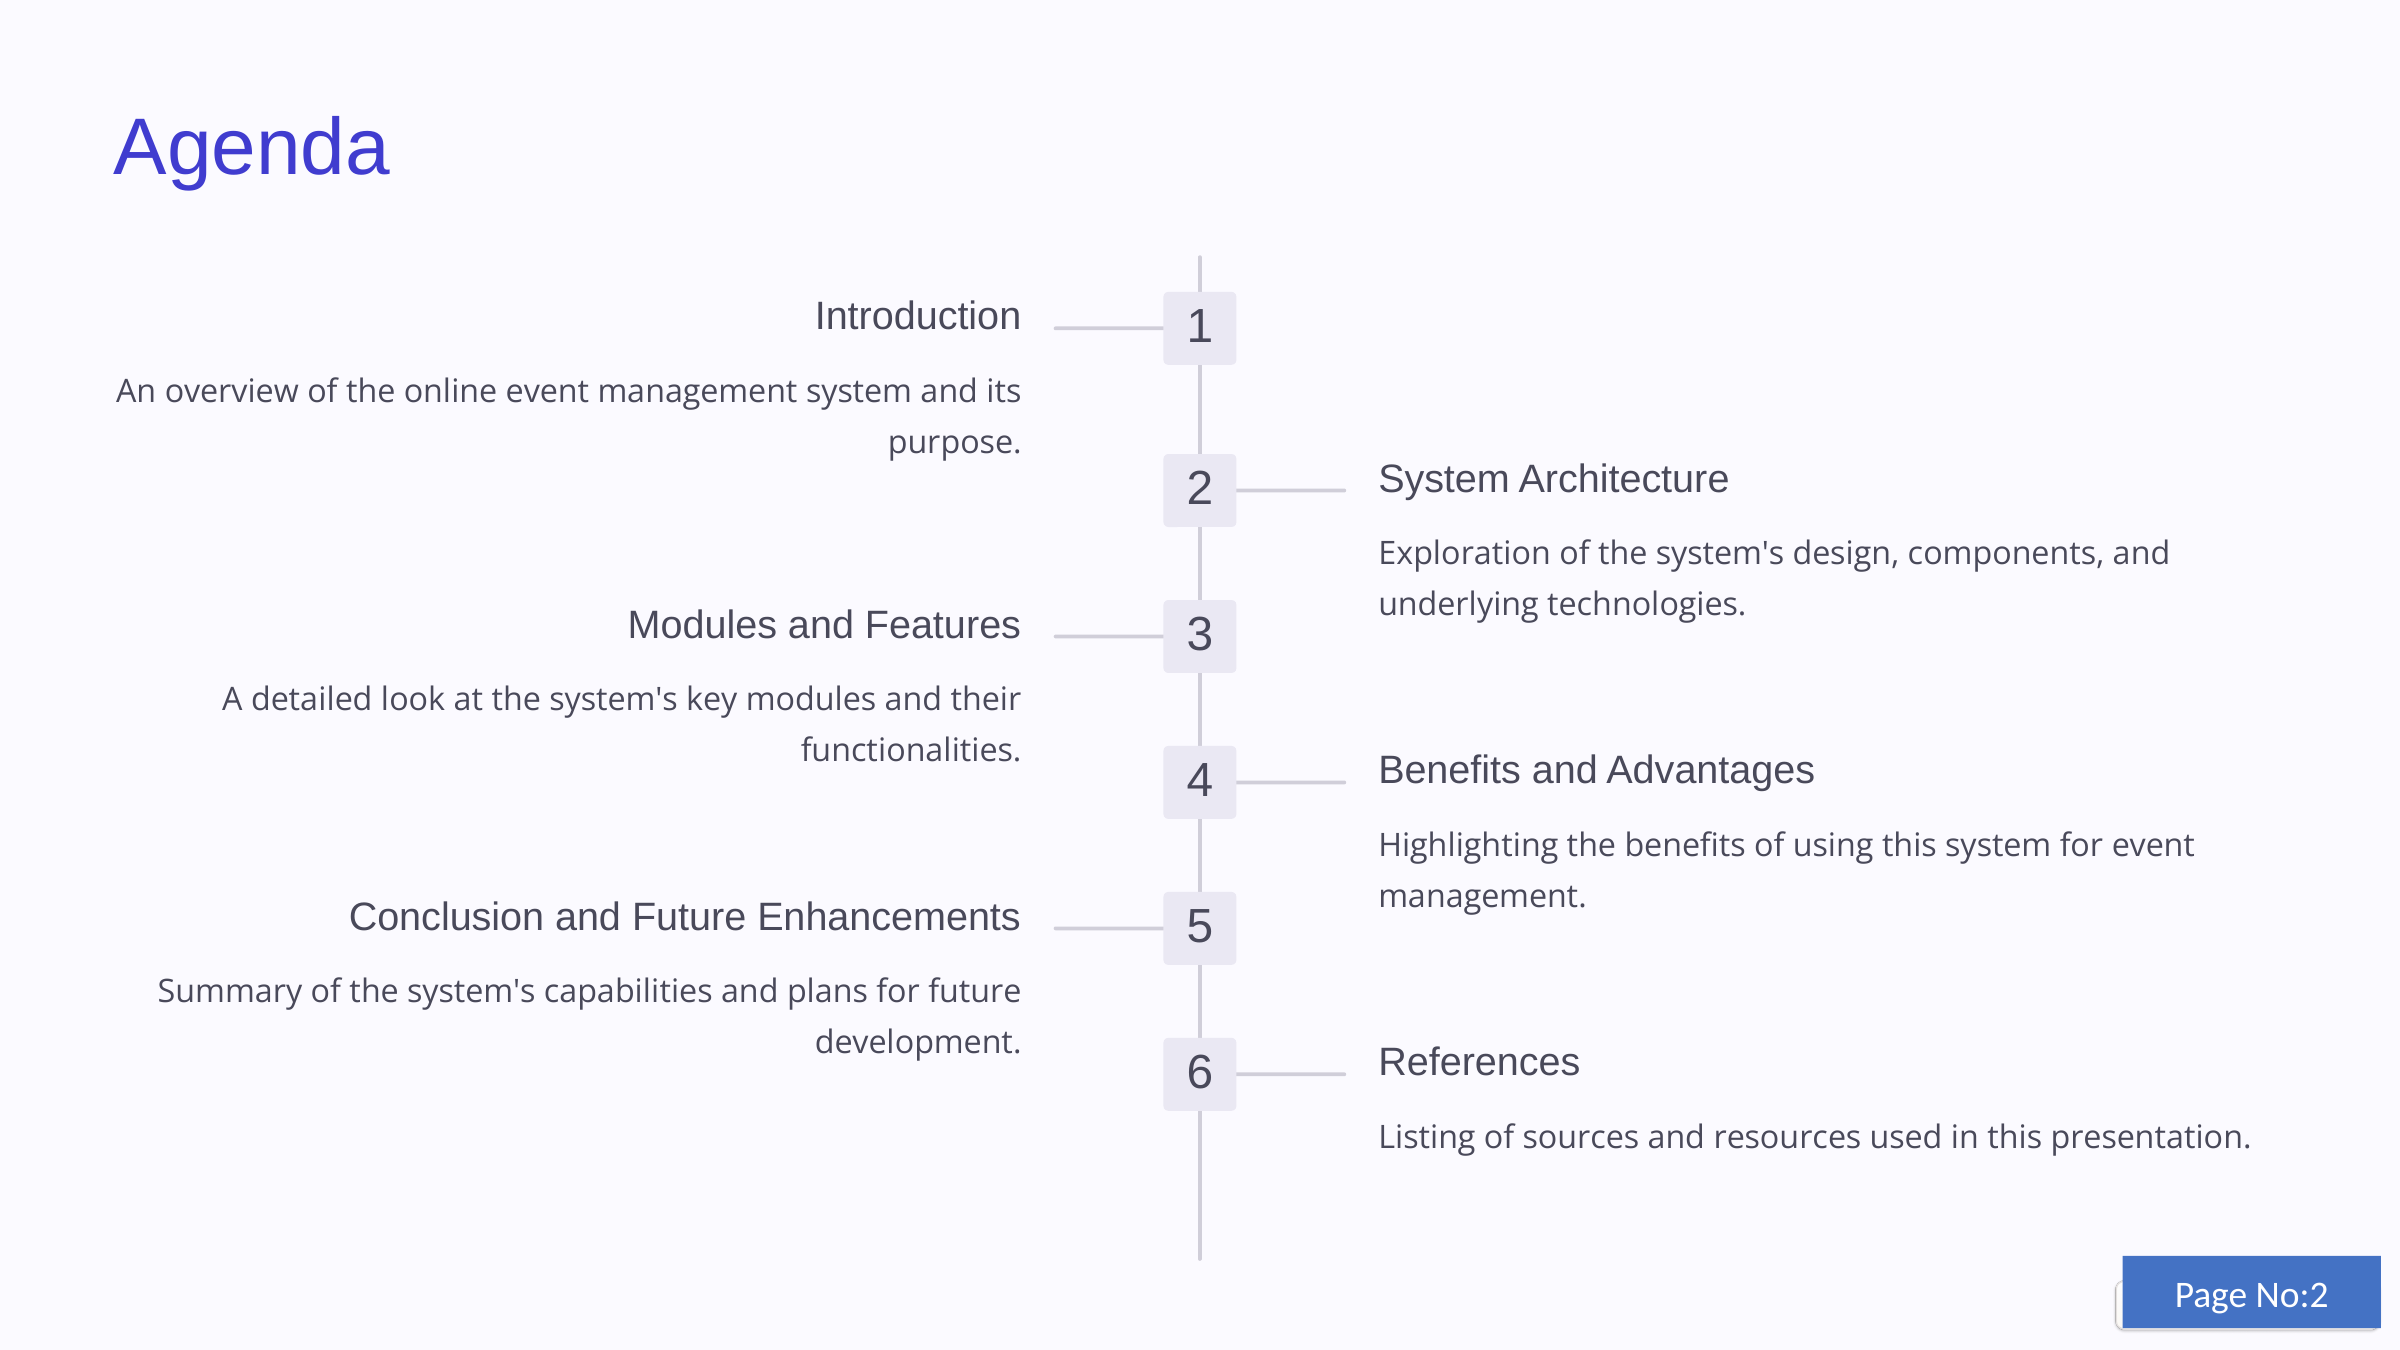

Agenda

Introduction

1

An overview of the online event management system and its purpose.
System Architecture

2

Exploration of the system's design, components, and underlying technologies.
Modules and Features

3

A detailed look at the system's key modules and their functionalities.
Benefits and Advantages

4

Highlighting the benefits of using this system for event management.
Conclusion and Future Enhancements

5

Summary of the system's capabilities and plans for future development.
References

6

Listing of sources and resources used in this presentation.
Page No:2